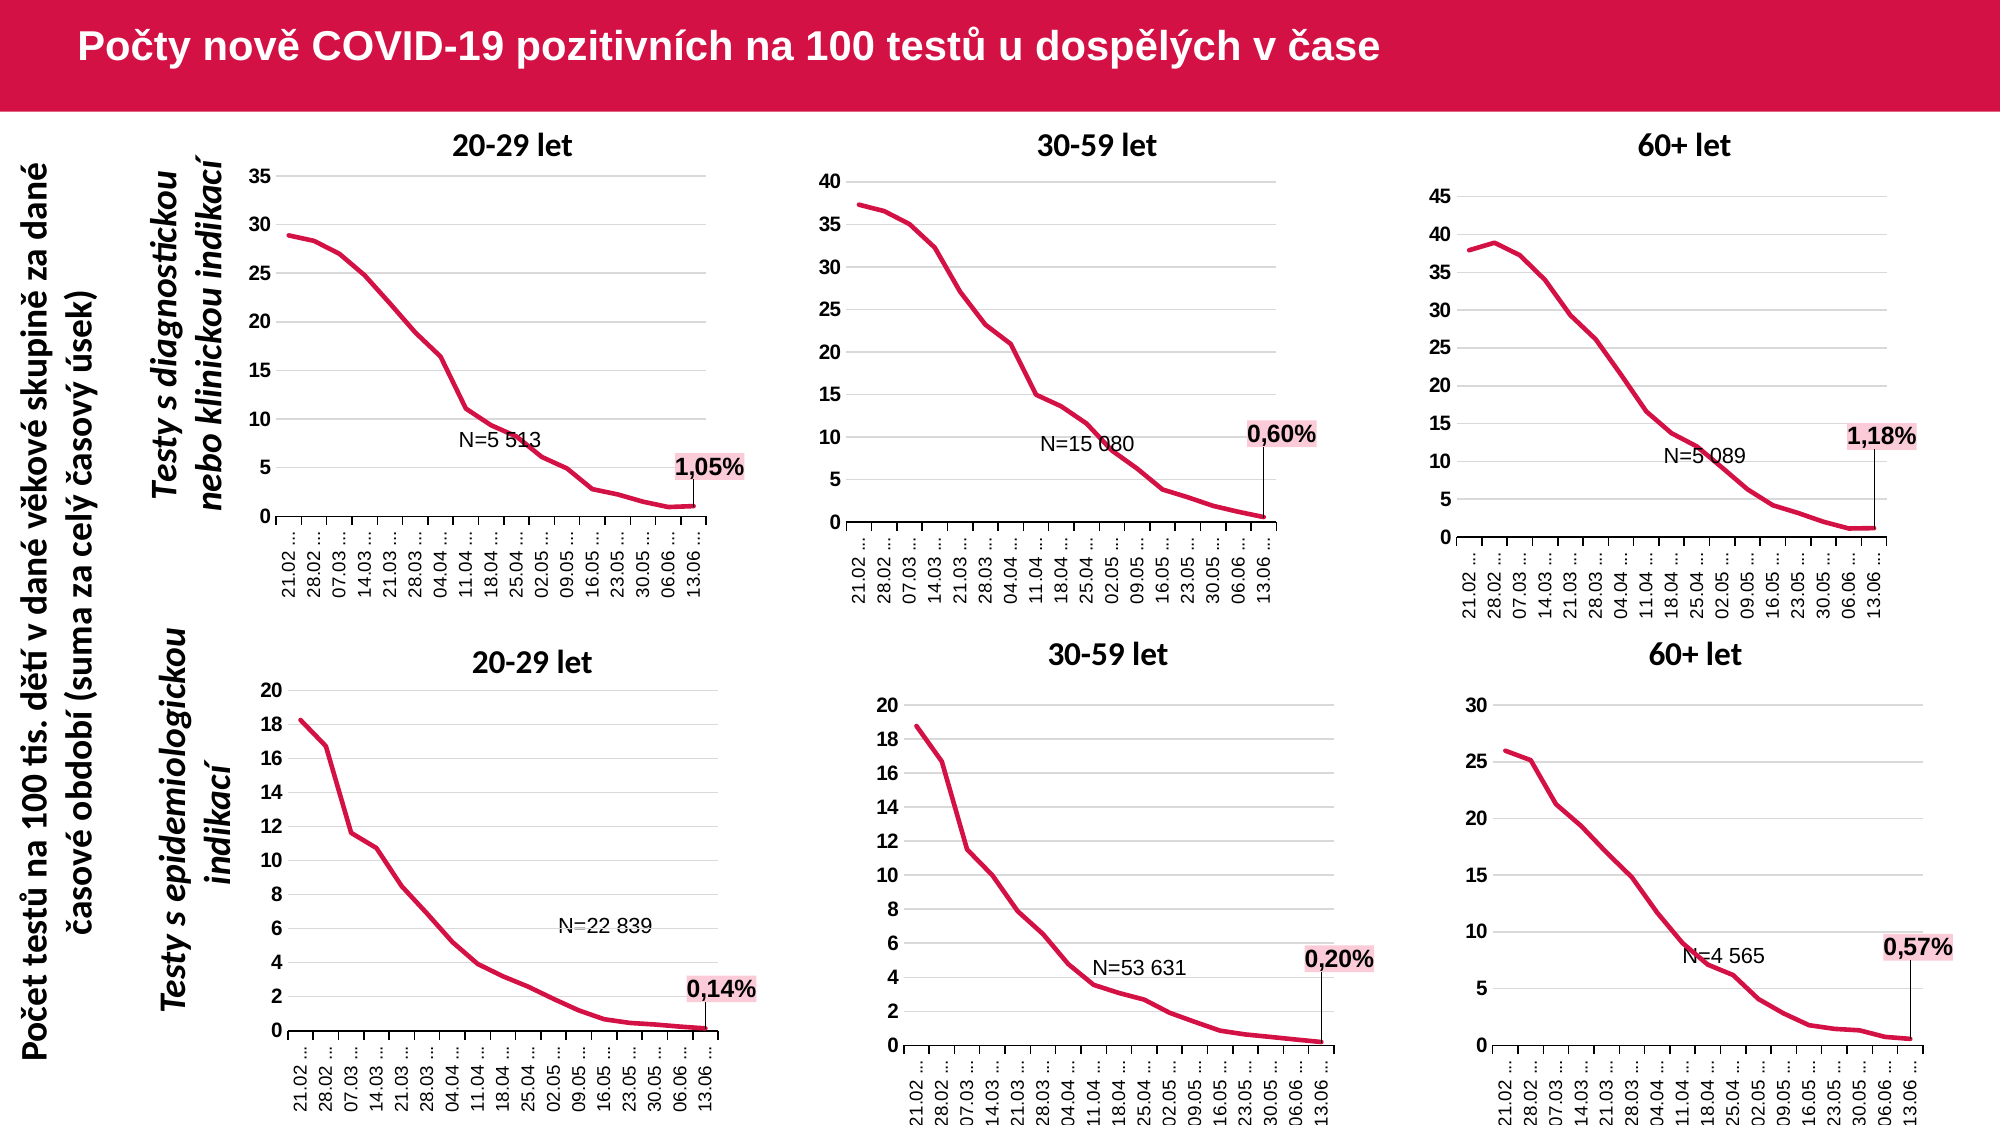

# Počty nově COVID-19 pozitivních na 100 testů u dospělých v čase
20-29 let
30-59 let
60+ let

### Chart

| Category |  |
|---|---|
| 21.02 - 27.02 | 28.89233 |
| 28.02 - 06.03 | 28.33189 |
| 07.03 - 13.03 | 27.00714 |
| 14.03 - 20.03 | 24.7972 |
| 21.03 - 27.03 | 21.90105 |
| 28.03 - 03.04 | 18.91099 |
| 04.04 - 10.04 | 16.43298 |
| 11.04 - 17.04 | 11.0802 |
| 18.04 - 24.04 | 9.363849 |
| 25.04 - 01.05 | 8.210059 |
| 02.05 - 08.05 | 6.107543 |
| 09.05 - 15.05 | 4.922464 |
| 16.05 - 22.05 | 2.797017 |
| 23.05 - 29.05 | 2.253479 |
| 30.05 - 05.06 | 1.509769 |
| 06.06 - 12.06 | 0.956855 |
| 13.06 - 20.06 | 1.052059 |

### Chart

| Category |  |
|---|---|
| 21.02 - 27.02 | 37.31482 |
| 28.02 - 06.03 | 36.56457 |
| 07.03 - 13.03 | 35.0381 |
| 14.03 - 20.03 | 32.27583 |
| 21.03 - 27.03 | 27.09048 |
| 28.03 - 03.04 | 23.21277 |
| 04.04 - 10.04 | 20.95177 |
| 11.04 - 17.04 | 14.98031 |
| 18.04 - 24.04 | 13.61199 |
| 25.04 - 01.05 | 11.58719 |
| 02.05 - 08.05 | 8.414055 |
| 09.05 - 15.05 | 6.29218 |
| 16.05 - 22.05 | 3.838826 |
| 23.05 - 29.05 | 2.924448 |
| 30.05 - 05.06 | 1.918561 |
| 06.06 - 12.06 | 1.220311 |
| 13.06 - 20.06 | 0.596817 |

### Chart

| Category |  |
|---|---|
| 21.02 - 27.02 | 37.93118 |
| 28.02 - 06.03 | 38.92562 |
| 07.03 - 13.03 | 37.27195 |
| 14.03 - 20.03 | 33.99731 |
| 21.03 - 27.03 | 29.33516 |
| 28.03 - 03.04 | 26.14915 |
| 04.04 - 10.04 | 21.48201 |
| 11.04 - 17.04 | 16.60146 |
| 18.04 - 24.04 | 13.72983 |
| 25.04 - 01.05 | 11.97796 |
| 02.05 - 08.05 | 9.172612 |
| 09.05 - 15.05 | 6.313416 |
| 16.05 - 22.05 | 4.205346 |
| 23.05 - 29.05 | 3.180543 |
| 30.05 - 05.06 | 2.023078 |
| 06.06 - 12.06 | 1.132075 |
| 13.06 - 20.06 | 1.179014 |
Testy s diagnostickou nebo klinickou indikací
N=5 513
N=15 080
N=5 089
Počet testů na 100 tis. dětí v dané věkové skupině za dané časové období (suma za celý časový úsek)
30-59 let
60+ let
20-29 let

### Chart

| Category |  |
|---|---|
| 21.02 - 27.02 | 18.25824 |
| 28.02 - 06.03 | 16.72392 |
| 07.03 - 13.03 | 11.62844 |
| 14.03 - 20.03 | 10.73687 |
| 21.03 - 27.03 | 8.491531 |
| 28.03 - 03.04 | 6.881406 |
| 04.04 - 10.04 | 5.211991 |
| 11.04 - 17.04 | 3.921002 |
| 18.04 - 24.04 | 3.196915 |
| 25.04 - 01.05 | 2.586728 |
| 02.05 - 08.05 | 1.868255 |
| 09.05 - 15.05 | 1.191935 |
| 16.05 - 22.05 | 0.674729 |
| 23.05 - 29.05 | 0.461398 |
| 30.05 - 05.06 | 0.365071 |
| 06.06 - 12.06 | 0.24062 |
| 13.06 - 20.06 | 0.135733 |

### Chart

| Category |  |
|---|---|
| 21.02 - 27.02 | 18.76746 |
| 28.02 - 06.03 | 16.68554 |
| 07.03 - 13.03 | 11.51405 |
| 14.03 - 20.03 | 9.998987 |
| 21.03 - 27.03 | 7.881319 |
| 28.03 - 03.04 | 6.539841 |
| 04.04 - 10.04 | 4.771461 |
| 11.04 - 17.04 | 3.553805 |
| 18.04 - 24.04 | 3.079467 |
| 25.04 - 01.05 | 2.688425 |
| 02.05 - 08.05 | 1.917151 |
| 09.05 - 15.05 | 1.380426 |
| 16.05 - 22.05 | 0.860529 |
| 23.05 - 29.05 | 0.64141 |
| 30.05 - 05.06 | 0.49326 |
| 06.06 - 12.06 | 0.340189 |
| 13.06 - 20.06 | 0.197647 |

### Chart

| Category |  |
|---|---|
| 21.02 - 27.02 | 25.97132 |
| 28.02 - 06.03 | 25.14378 |
| 07.03 - 13.03 | 21.2608 |
| 14.03 - 20.03 | 19.33096 |
| 21.03 - 27.03 | 16.99772 |
| 28.03 - 03.04 | 14.81674 |
| 04.04 - 10.04 | 11.69454 |
| 11.04 - 17.04 | 9.018649 |
| 18.04 - 24.04 | 7.118622 |
| 25.04 - 01.05 | 6.194332 |
| 02.05 - 08.05 | 4.083086 |
| 09.05 - 15.05 | 2.812741 |
| 16.05 - 22.05 | 1.777918 |
| 23.05 - 29.05 | 1.456816 |
| 30.05 - 05.06 | 1.324042 |
| 06.06 - 12.06 | 0.748643 |
| 13.06 - 20.06 | 0.569551 |
Testy s epidemiologickou indikací
N=22 839
N=4 565
N=53 631